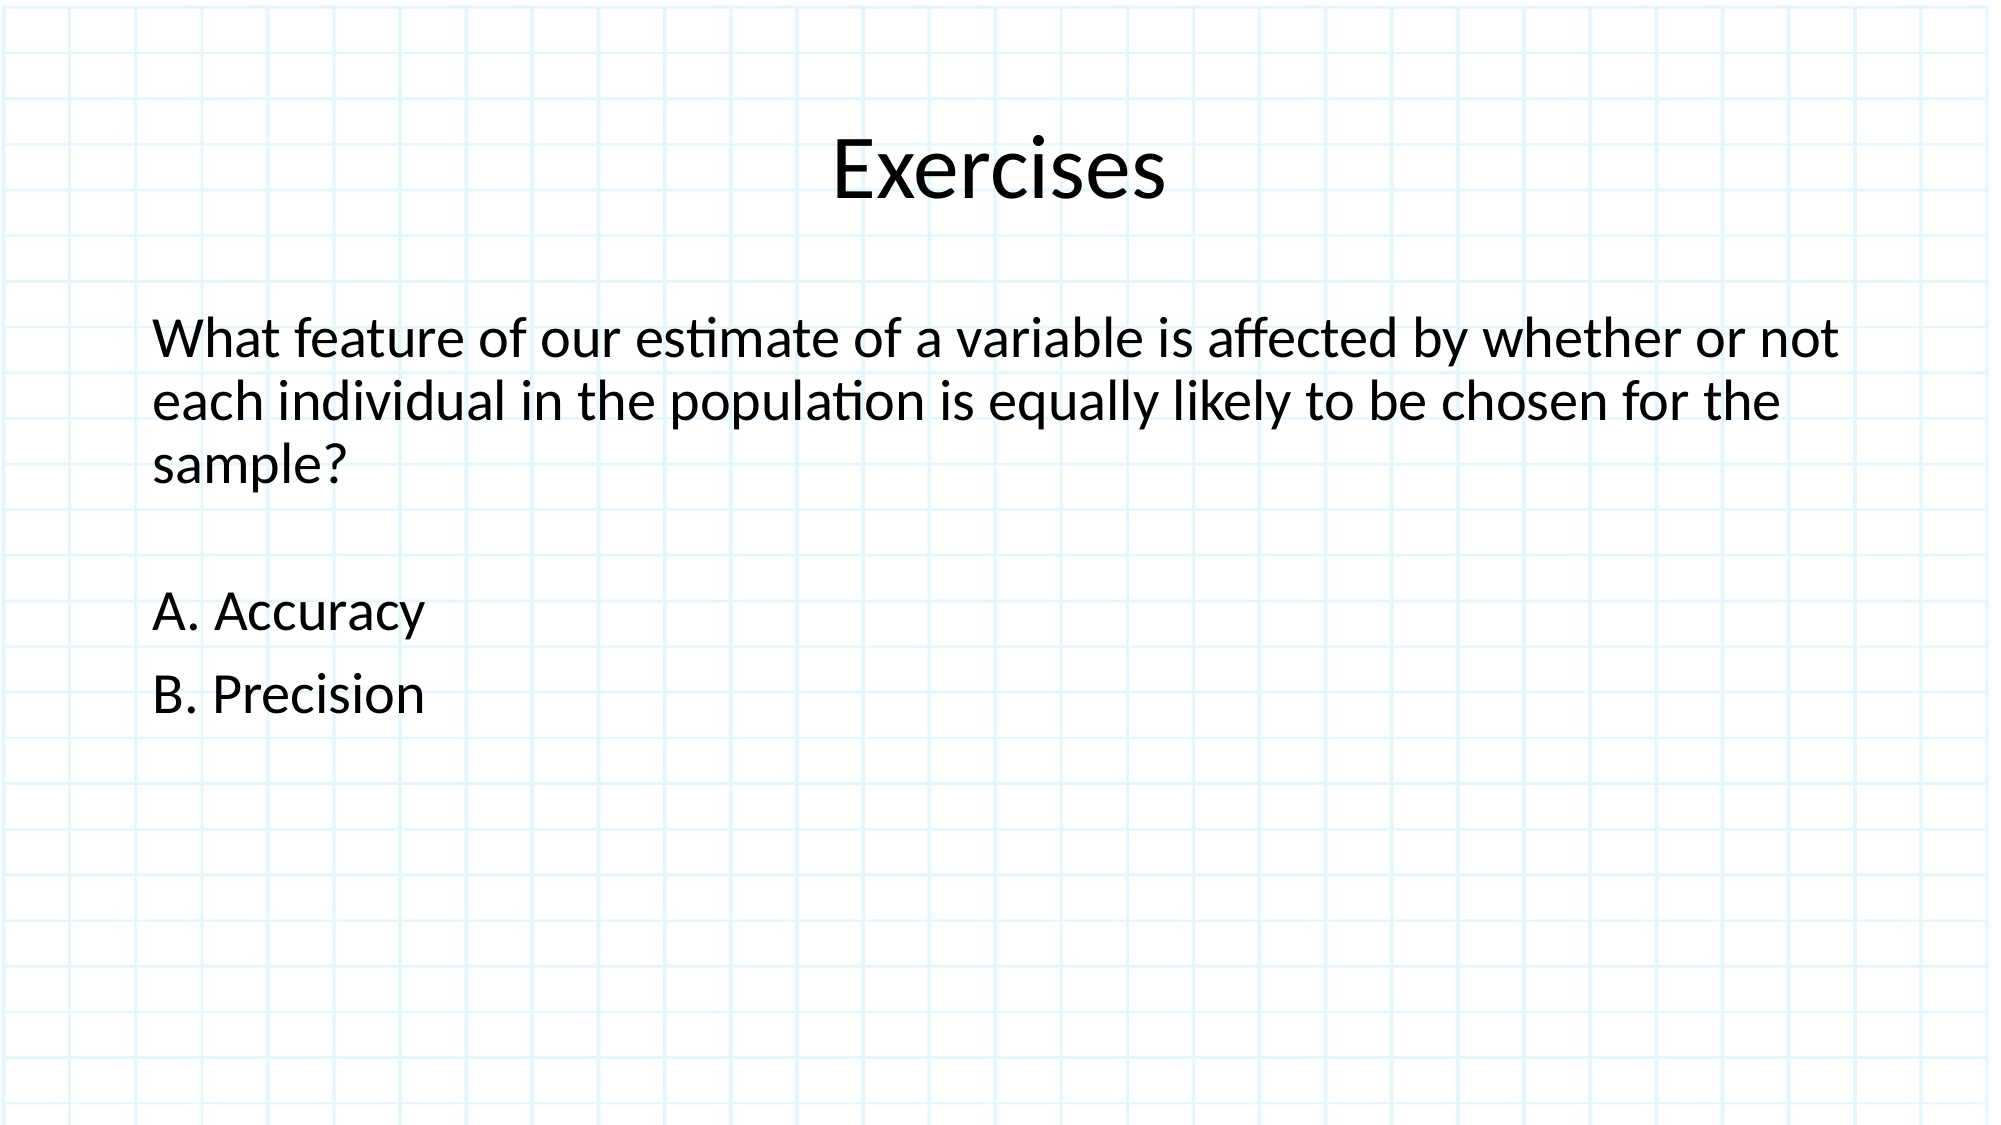

# Exercises
What feature of our estimate of a variable is affected by whether or not each individual in the population is equally likely to be chosen for the sample?
A. Accuracy
B. Precision